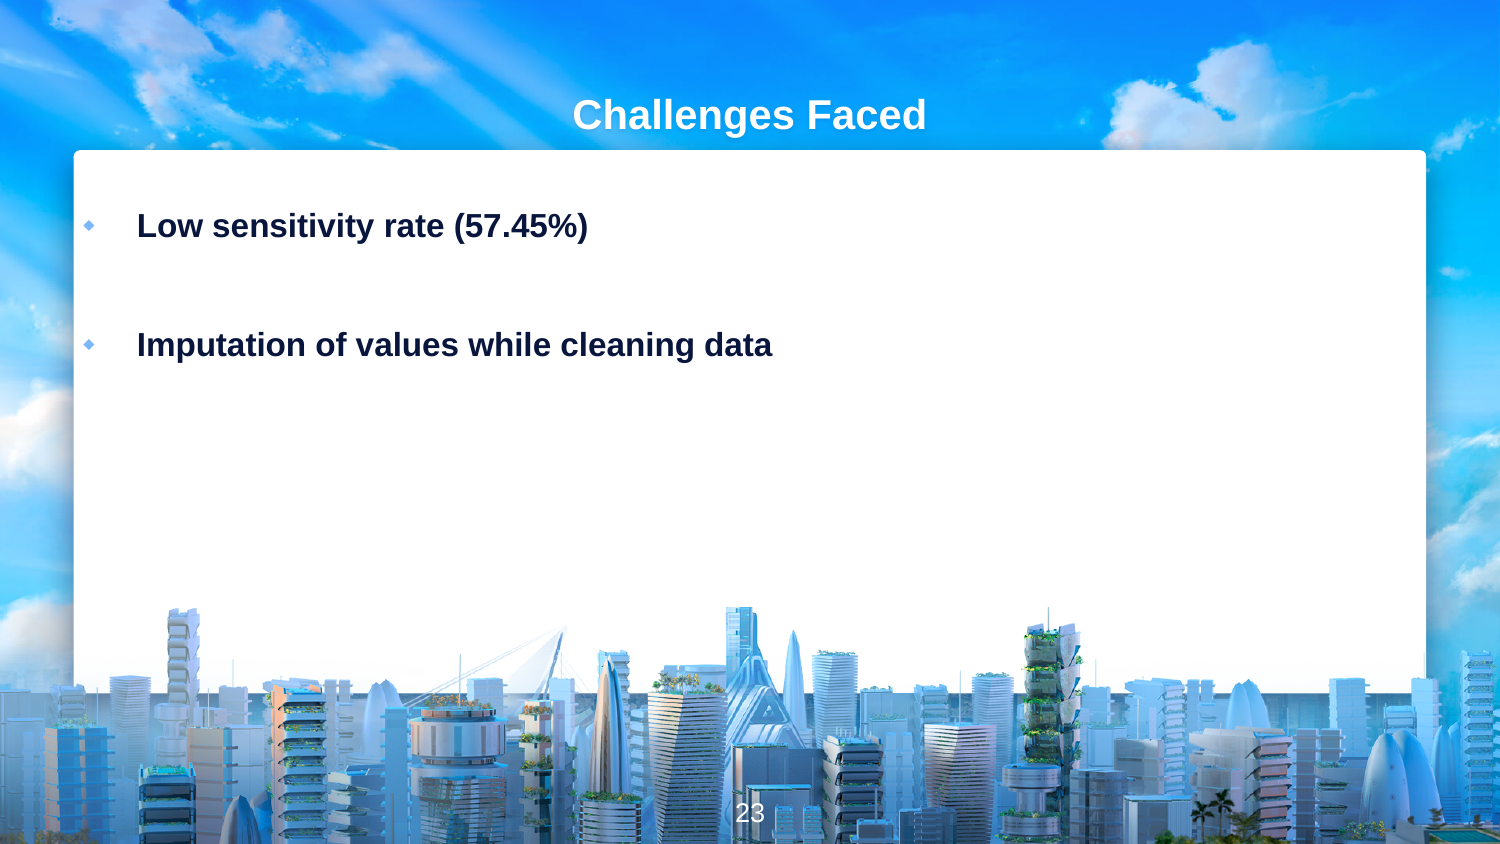

# Challenges Faced
Low sensitivity rate (57.45%)

Imputation of values while cleaning data

23